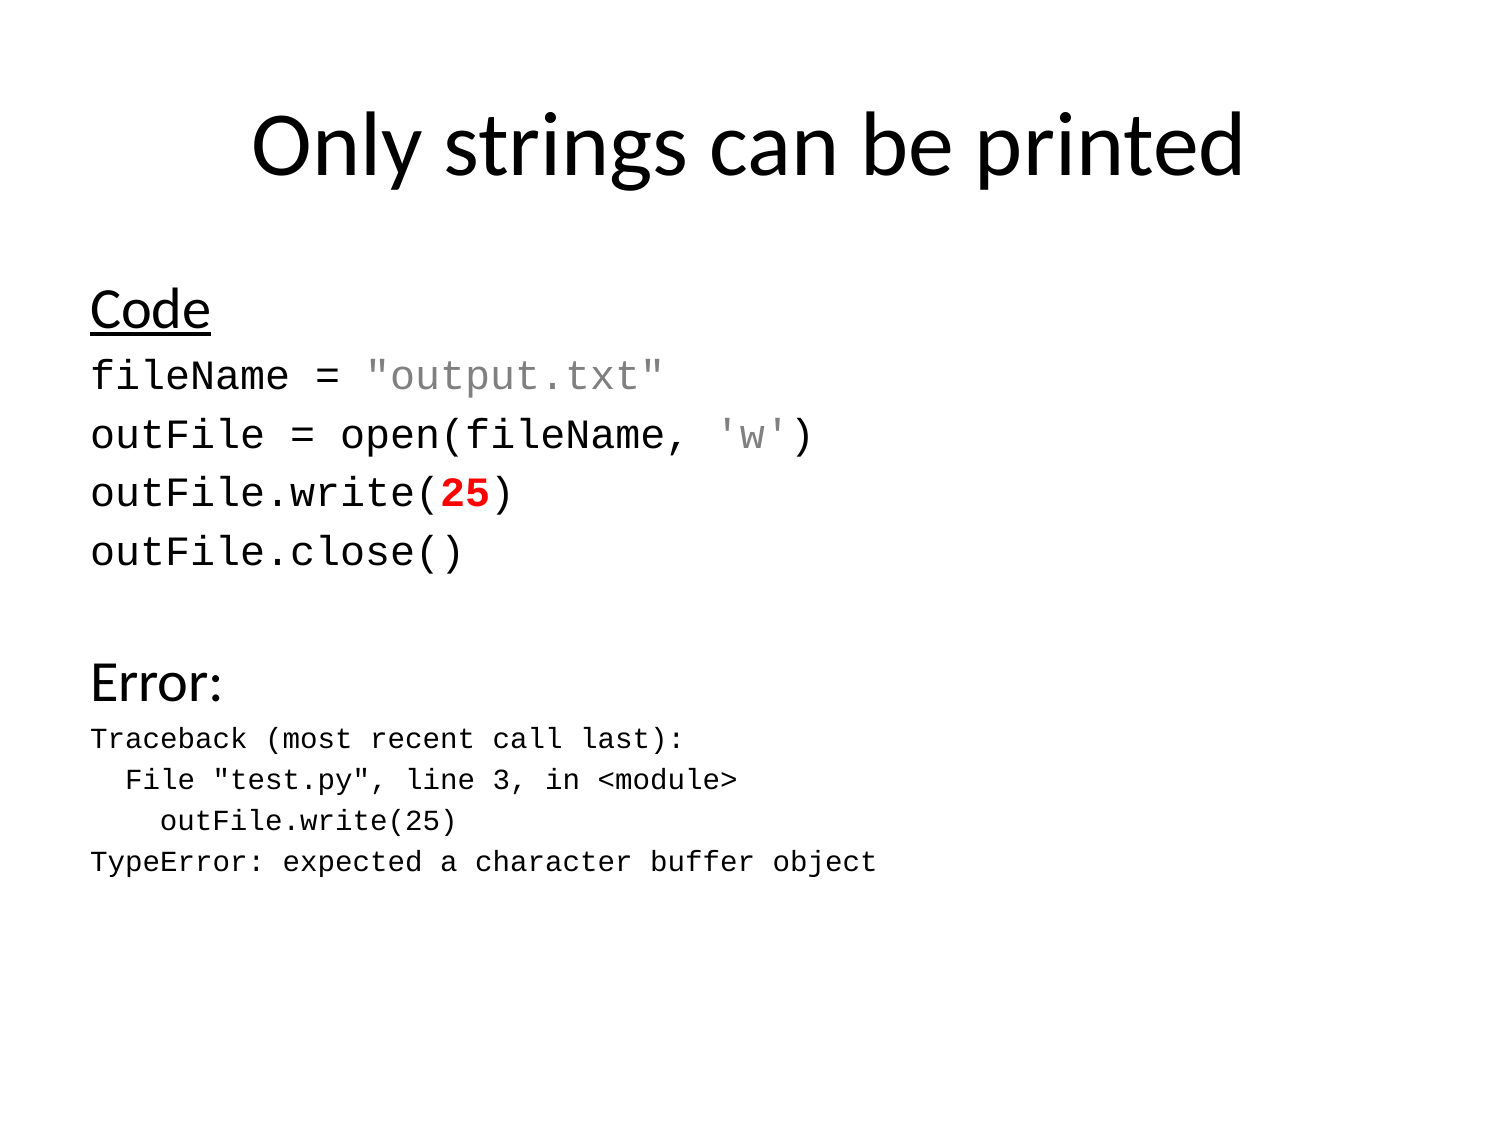

# Only strings can be printed
Code
fileName = "output.txt"
outFile = open(fileName, 'w')
outFile.write(25)
outFile.close()

Error:
Traceback (most recent call last):
  File "test.py", line 3, in <module>
    outFile.write(25)
TypeError: expected a character buffer object